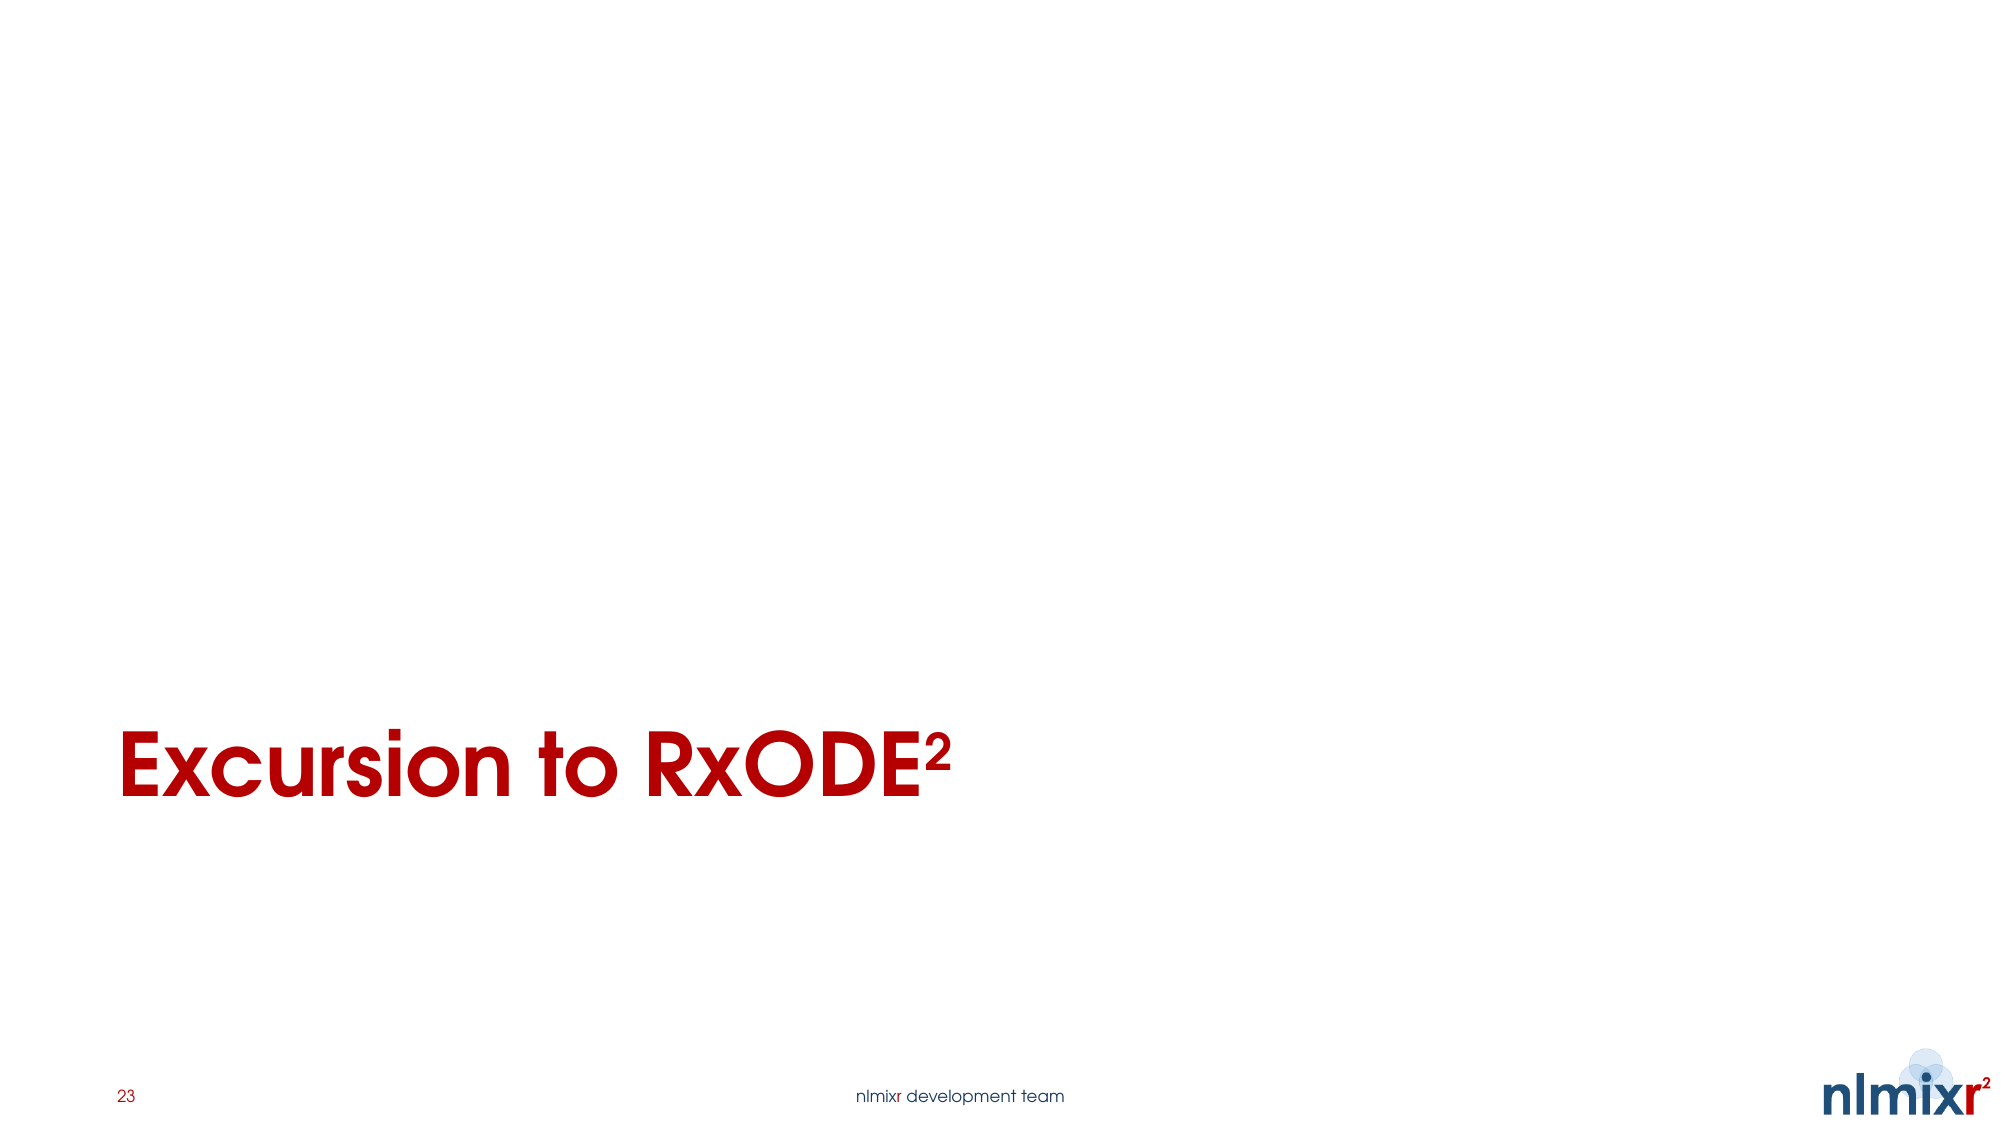

# Excursion to RxODE2
23
nlmixr development team